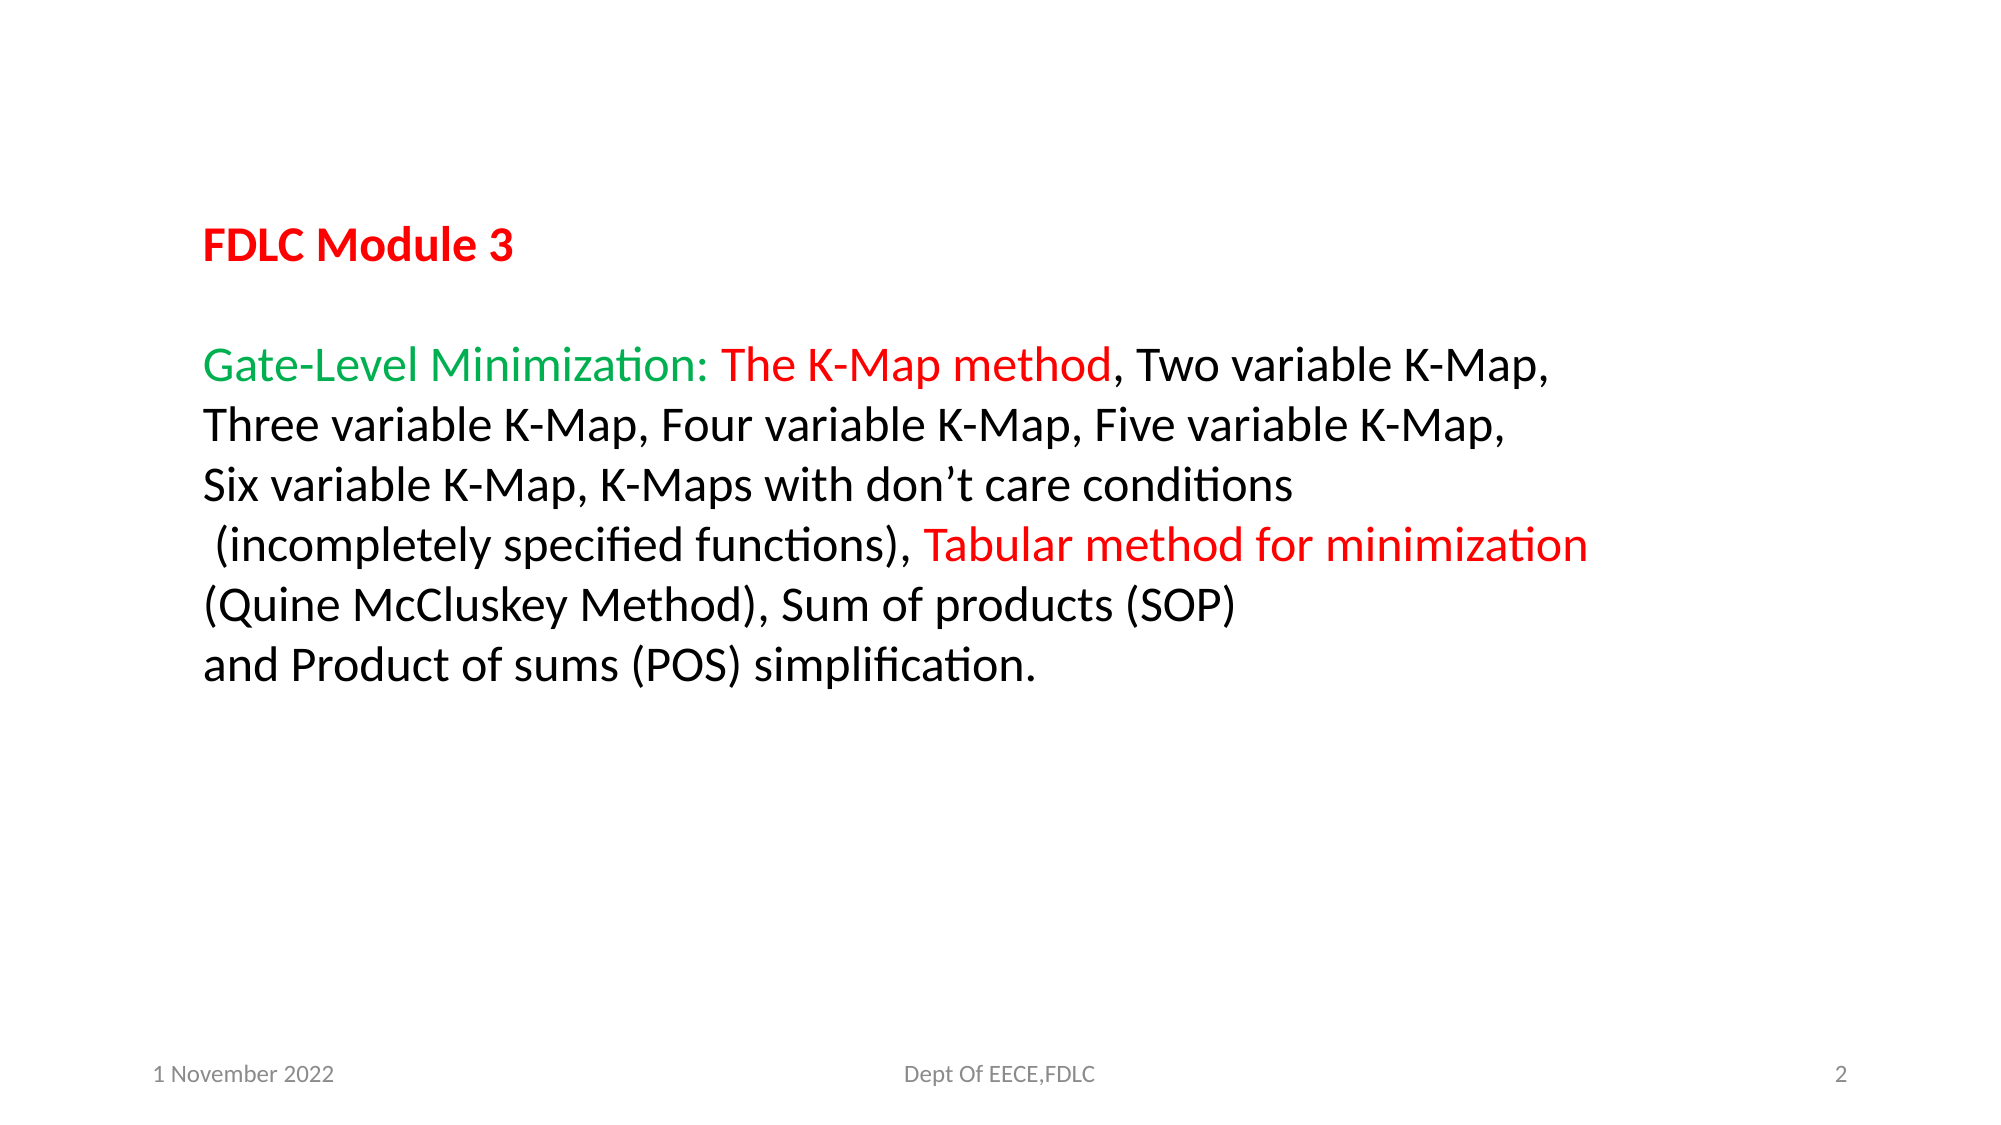

FDLC Module 3

Gate-Level Minimization: The K-Map method, Two variable K-Map,
Three variable K-Map, Four variable K-Map, Five variable K-Map,
Six variable K-Map, K-Maps with don’t care conditions
 (incompletely specified functions), Tabular method for minimization
(Quine McCluskey Method), Sum of products (SOP)
and Product of sums (POS) simplification.

1 November 2022
Dept Of EECE,FDLC
2